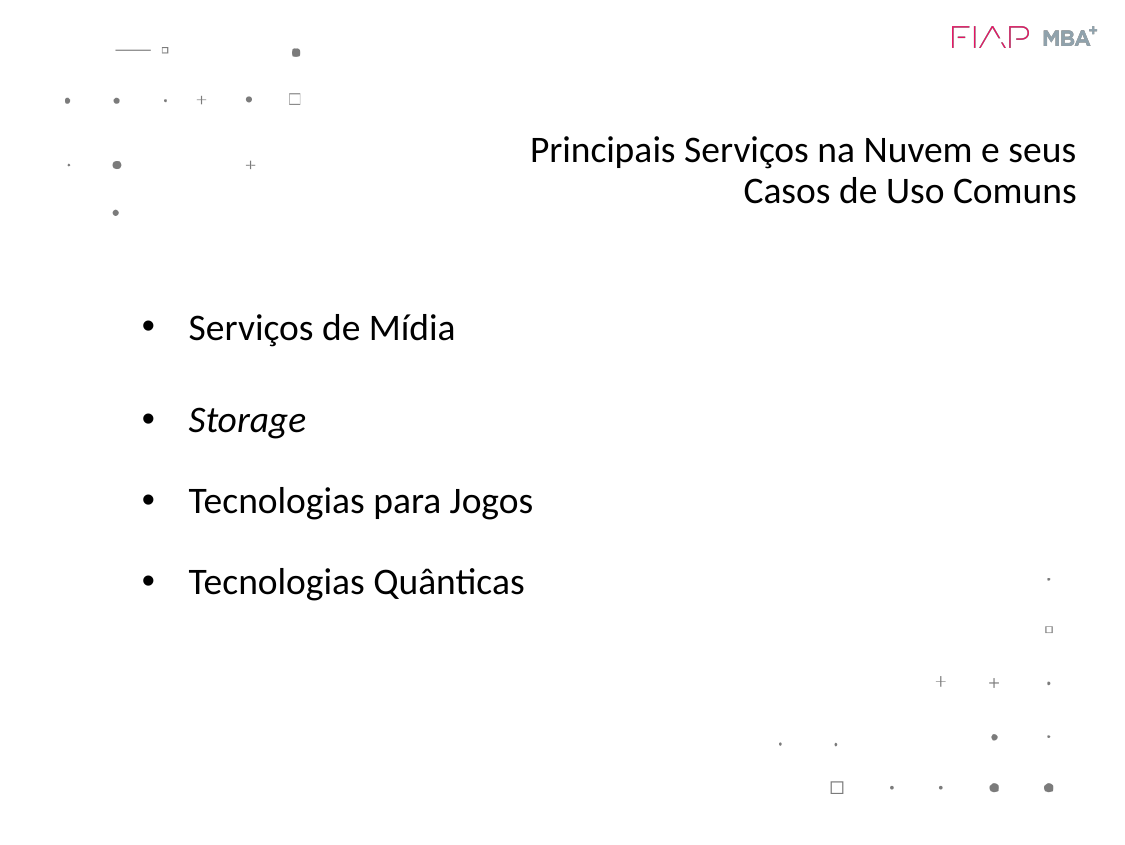

# Principais Serviços na Nuvem e seus Casos de Uso Comuns
Serviços de Mídia

Storage

Tecnologias para Jogos

Tecnologias Quânticas